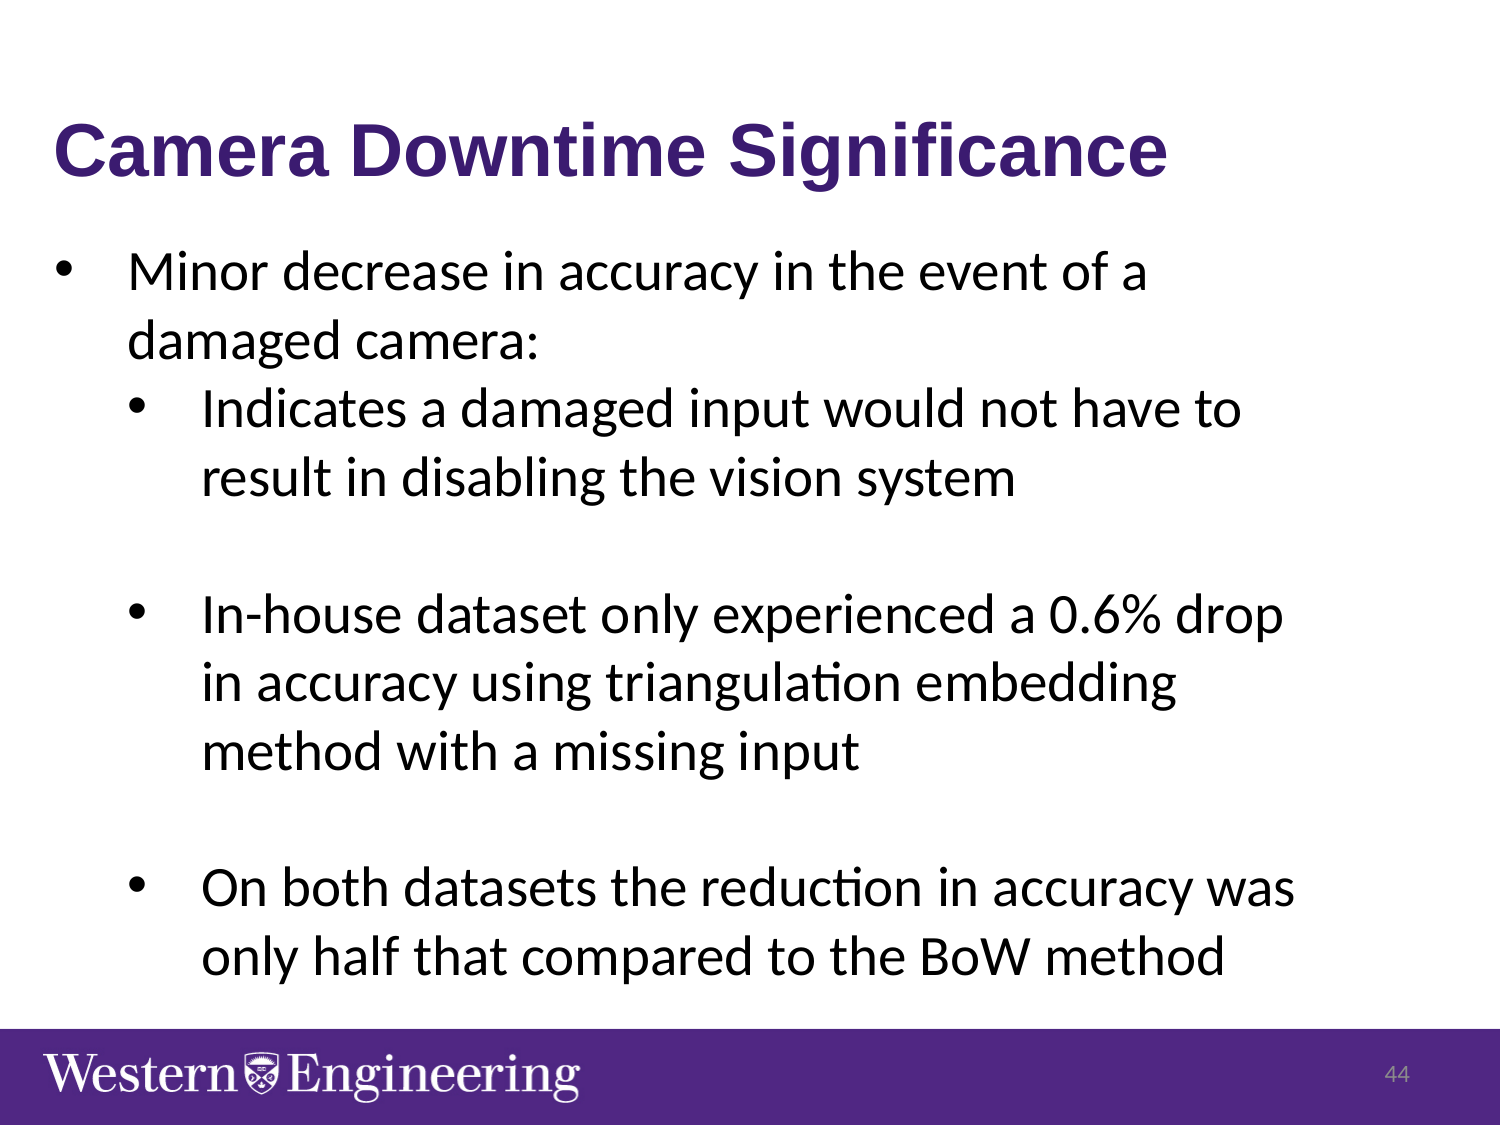

Camera Downtime Significance

Minor decrease in accuracy in the event of a damaged camera:
Indicates a damaged input would not have to result in disabling the vision system

In-house dataset only experienced a 0.6% drop in accuracy using triangulation embedding method with a missing input

On both datasets the reduction in accuracy was only half that compared to the BoW method

44